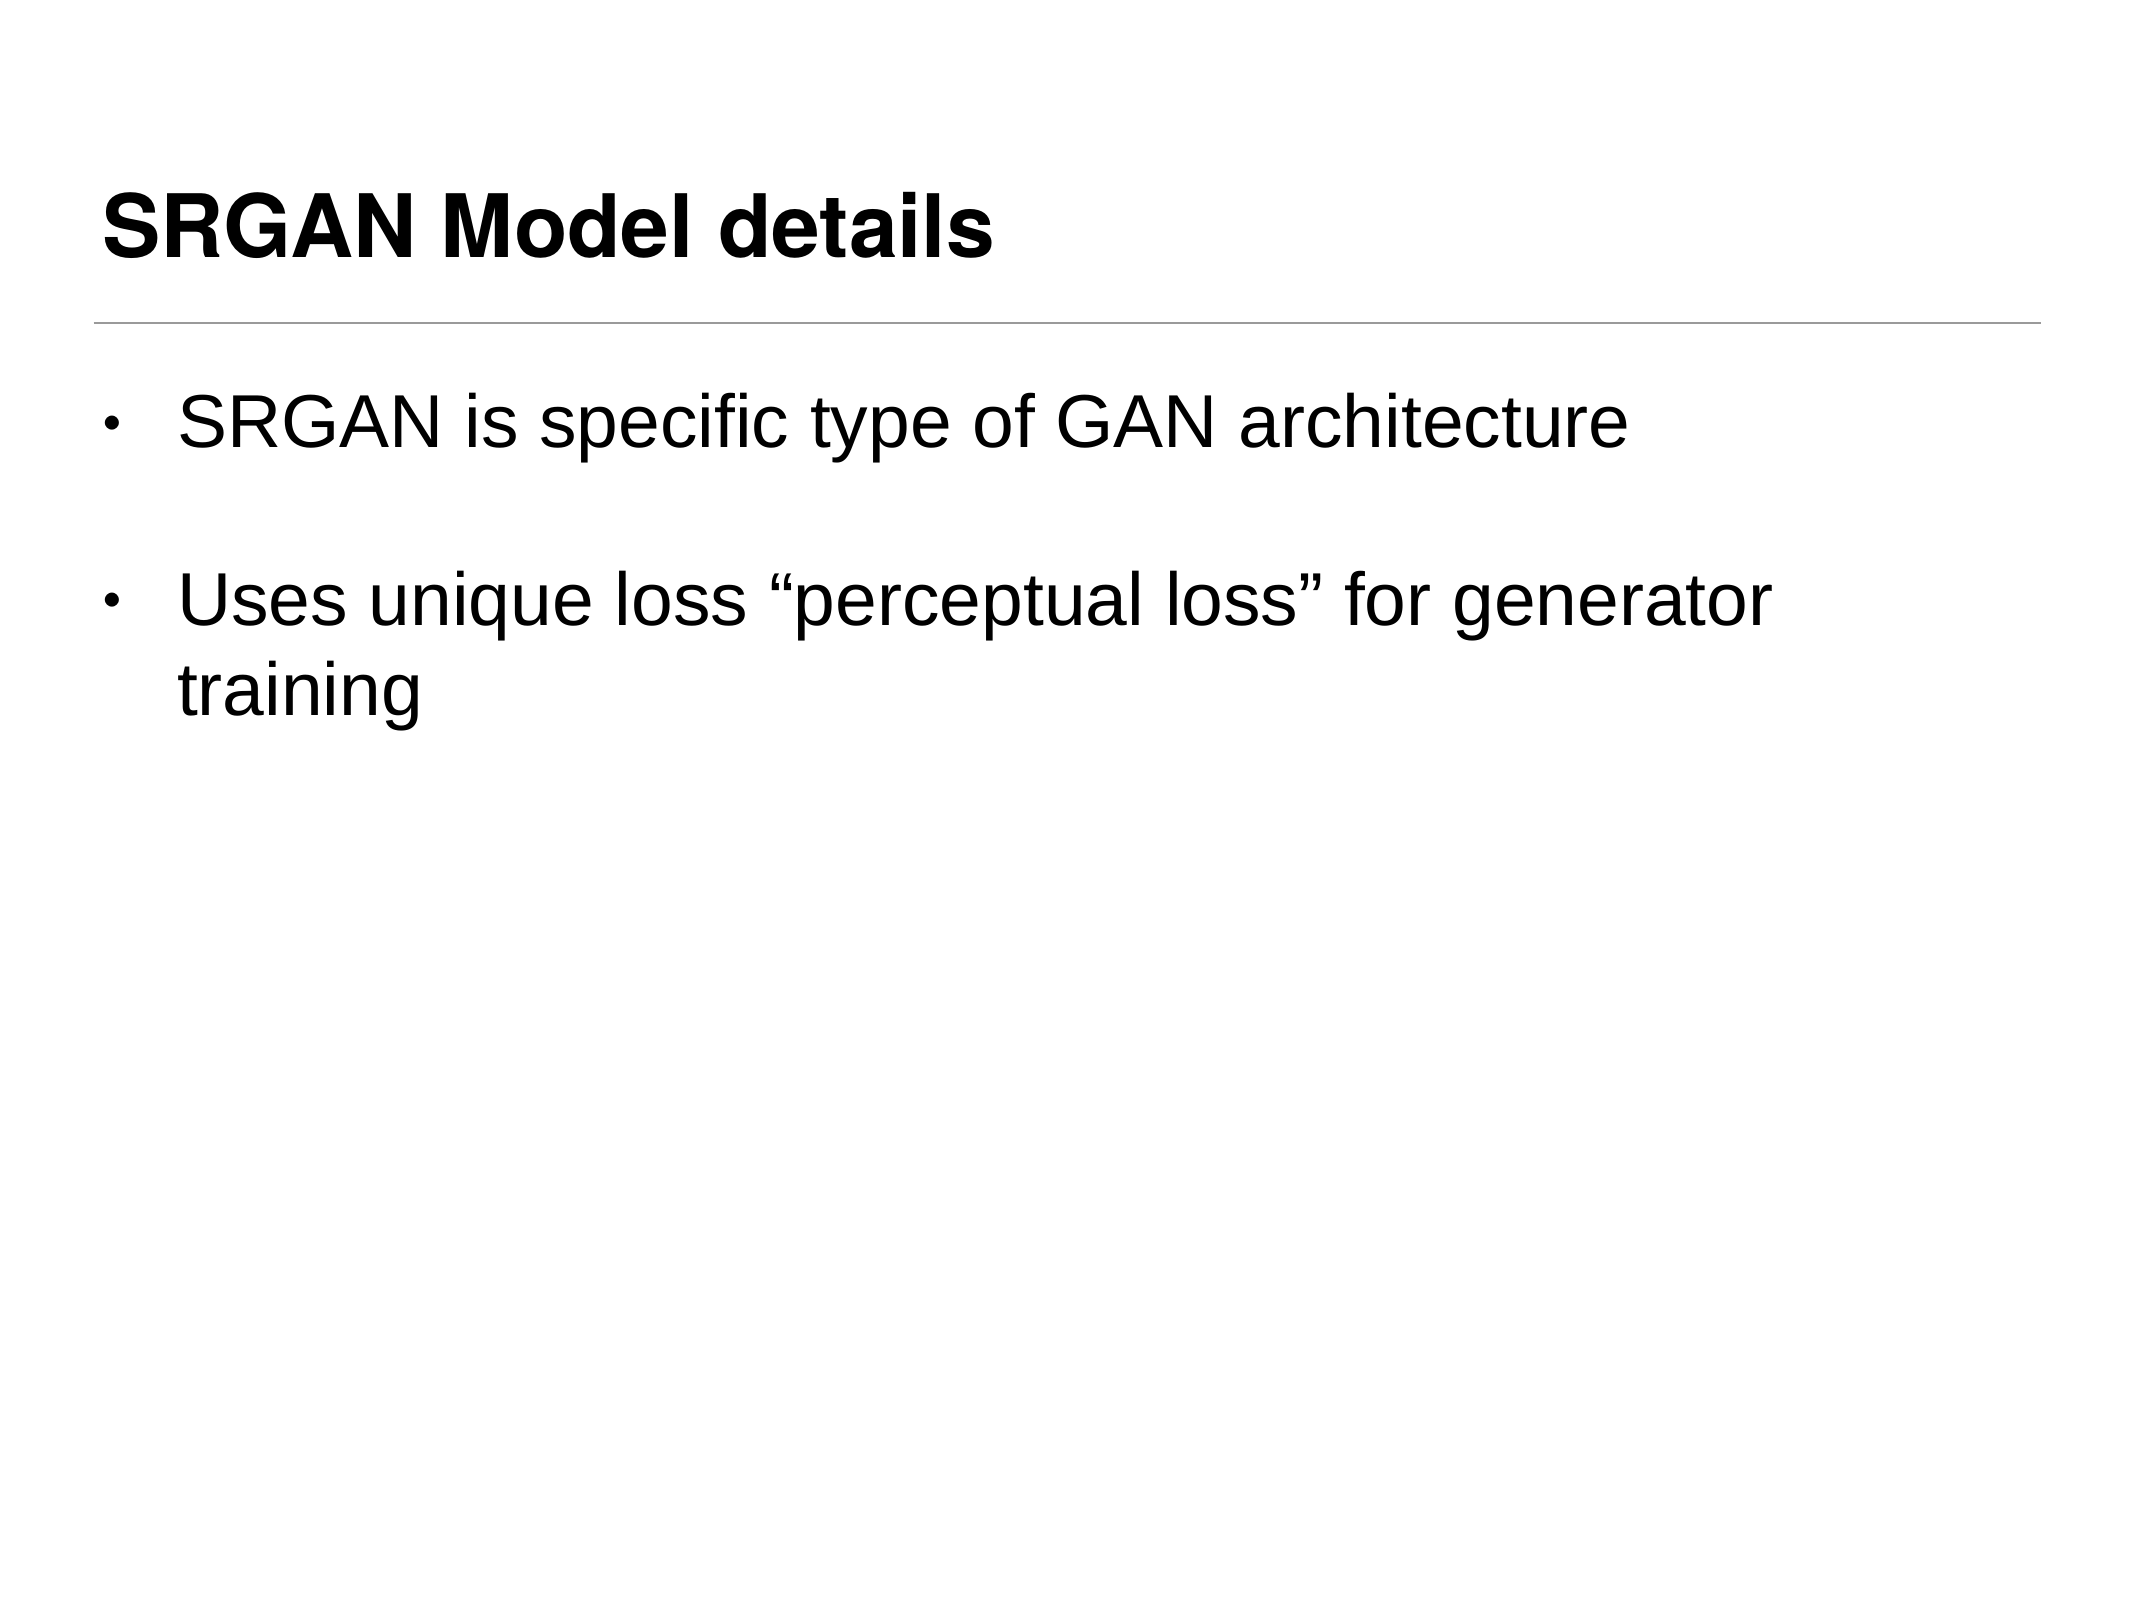

# SRGAN Model details
SRGAN is specific type of GAN architecture
Uses unique loss “perceptual loss” for generator training